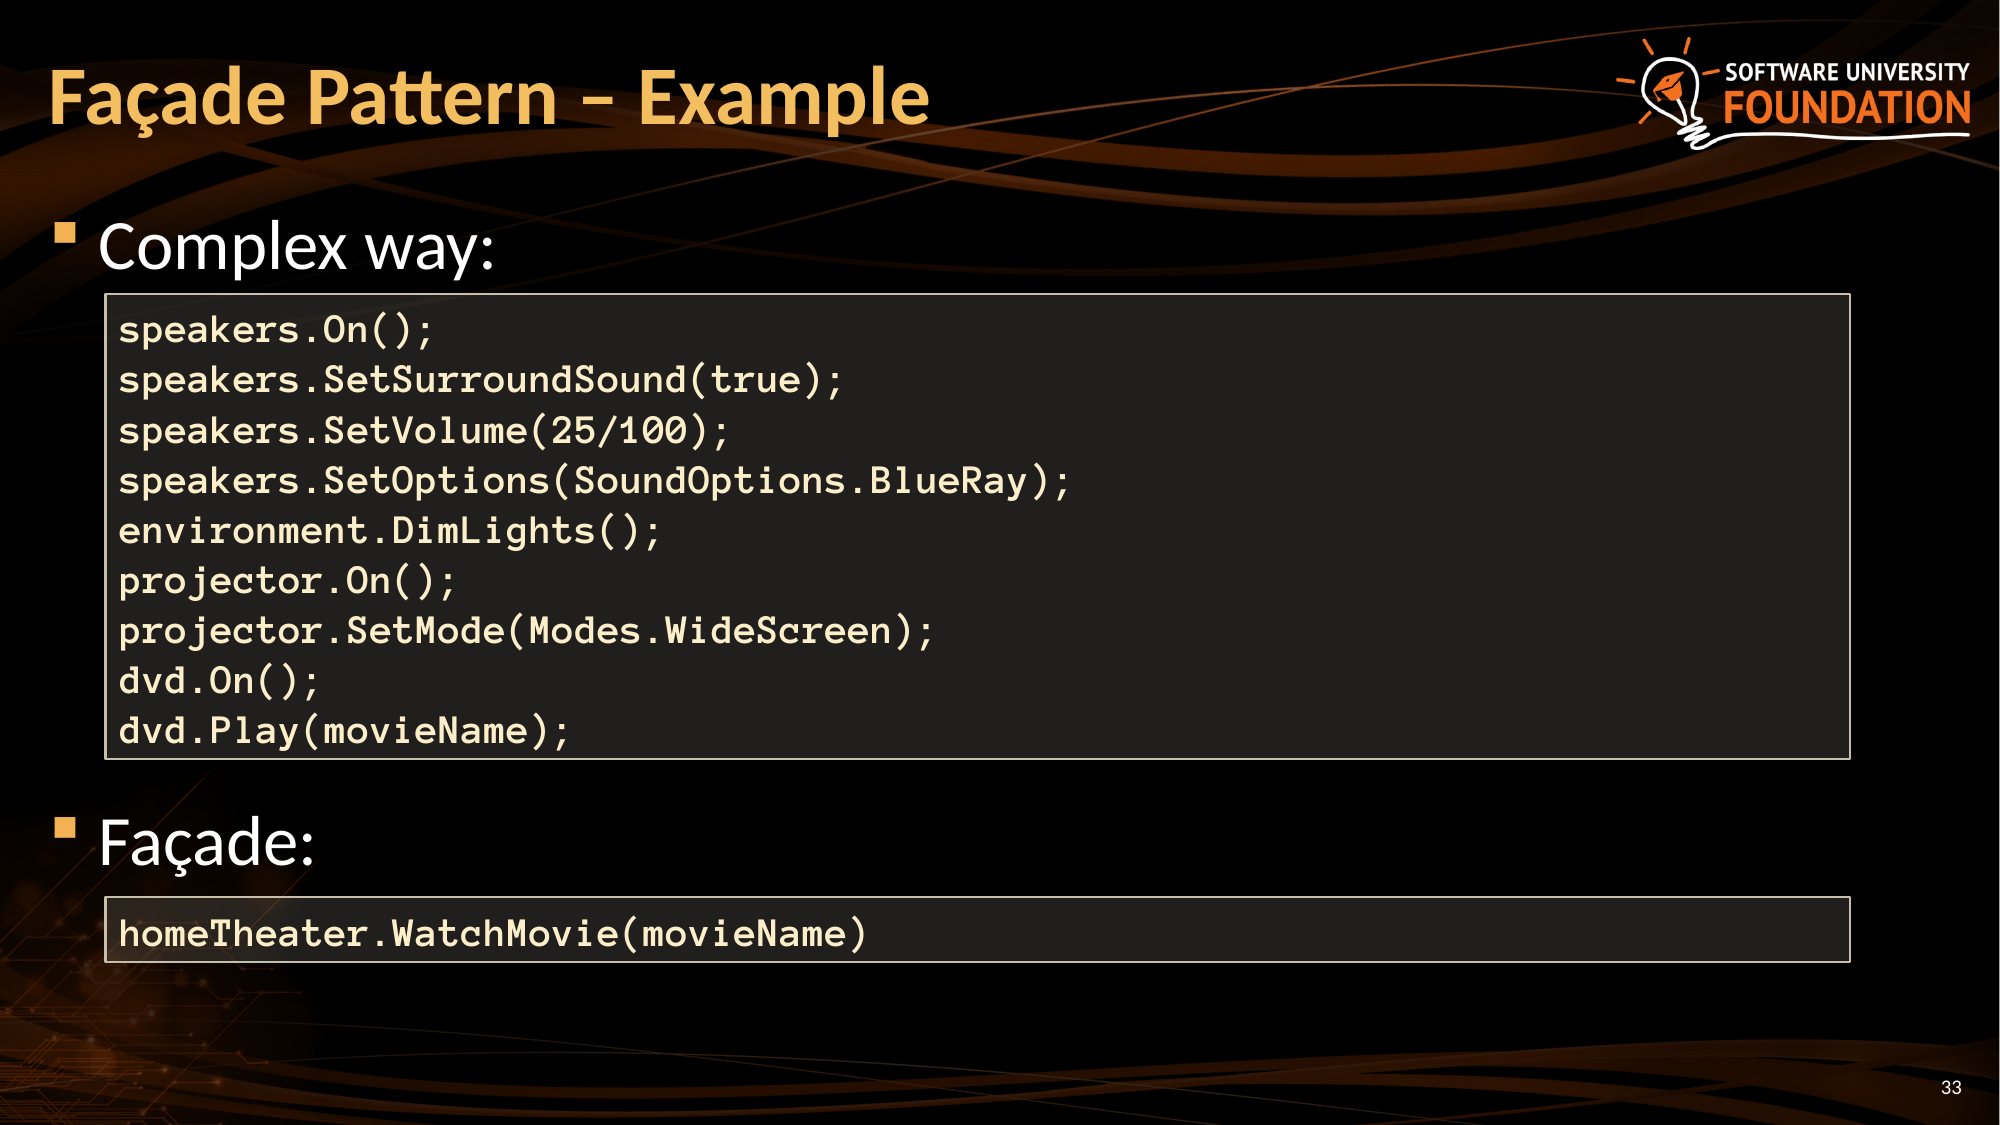

# Façade Pattern – Example
Complex way:

Façade:

speakers.On();
speakers.SetSurroundSound(true);
speakers.SetVolume(25/100);
speakers.SetOptions(SoundOptions.BlueRay);
environment.DimLights();
projector.On();
projector.SetMode(Modes.WideScreen);
dvd.On();
dvd.Play(movieName);
homeTheater.WatchMovie(movieName)
33